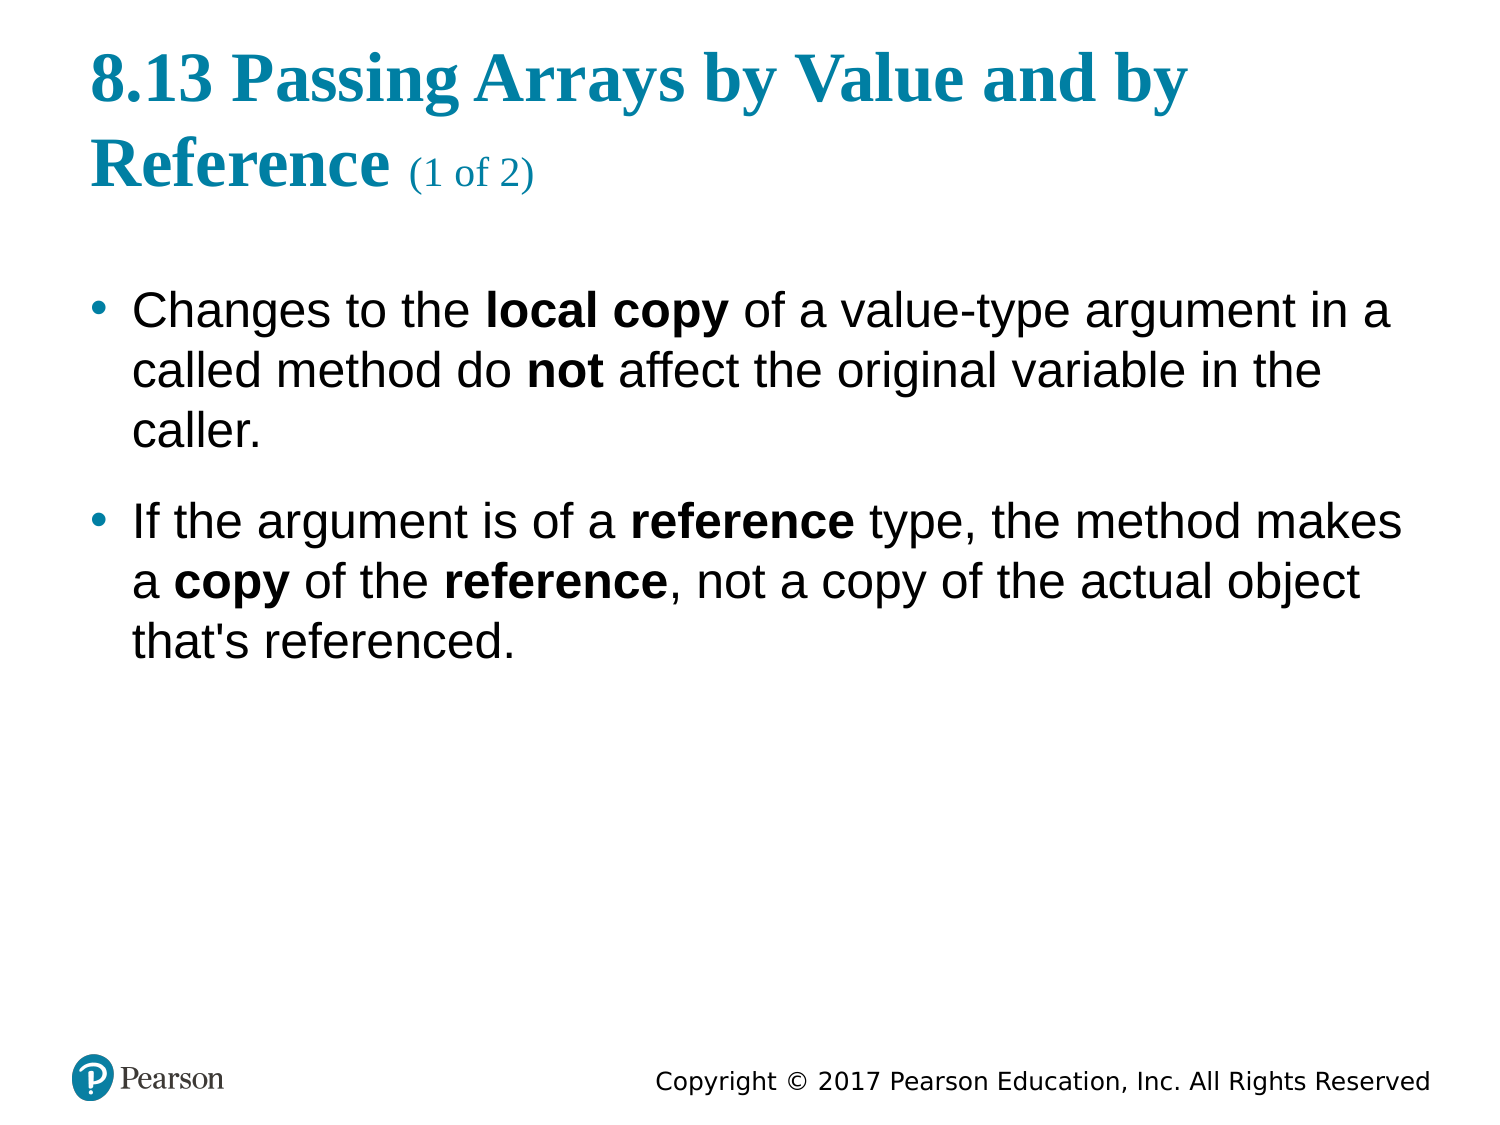

# 8.13 Passing Arrays by Value and by Reference (1 of 2)
Changes to the local copy of a value-type argument in a called method do not affect the original variable in the caller.
If the argument is of a reference type, the method makes a copy of the reference, not a copy of the actual object that's referenced.